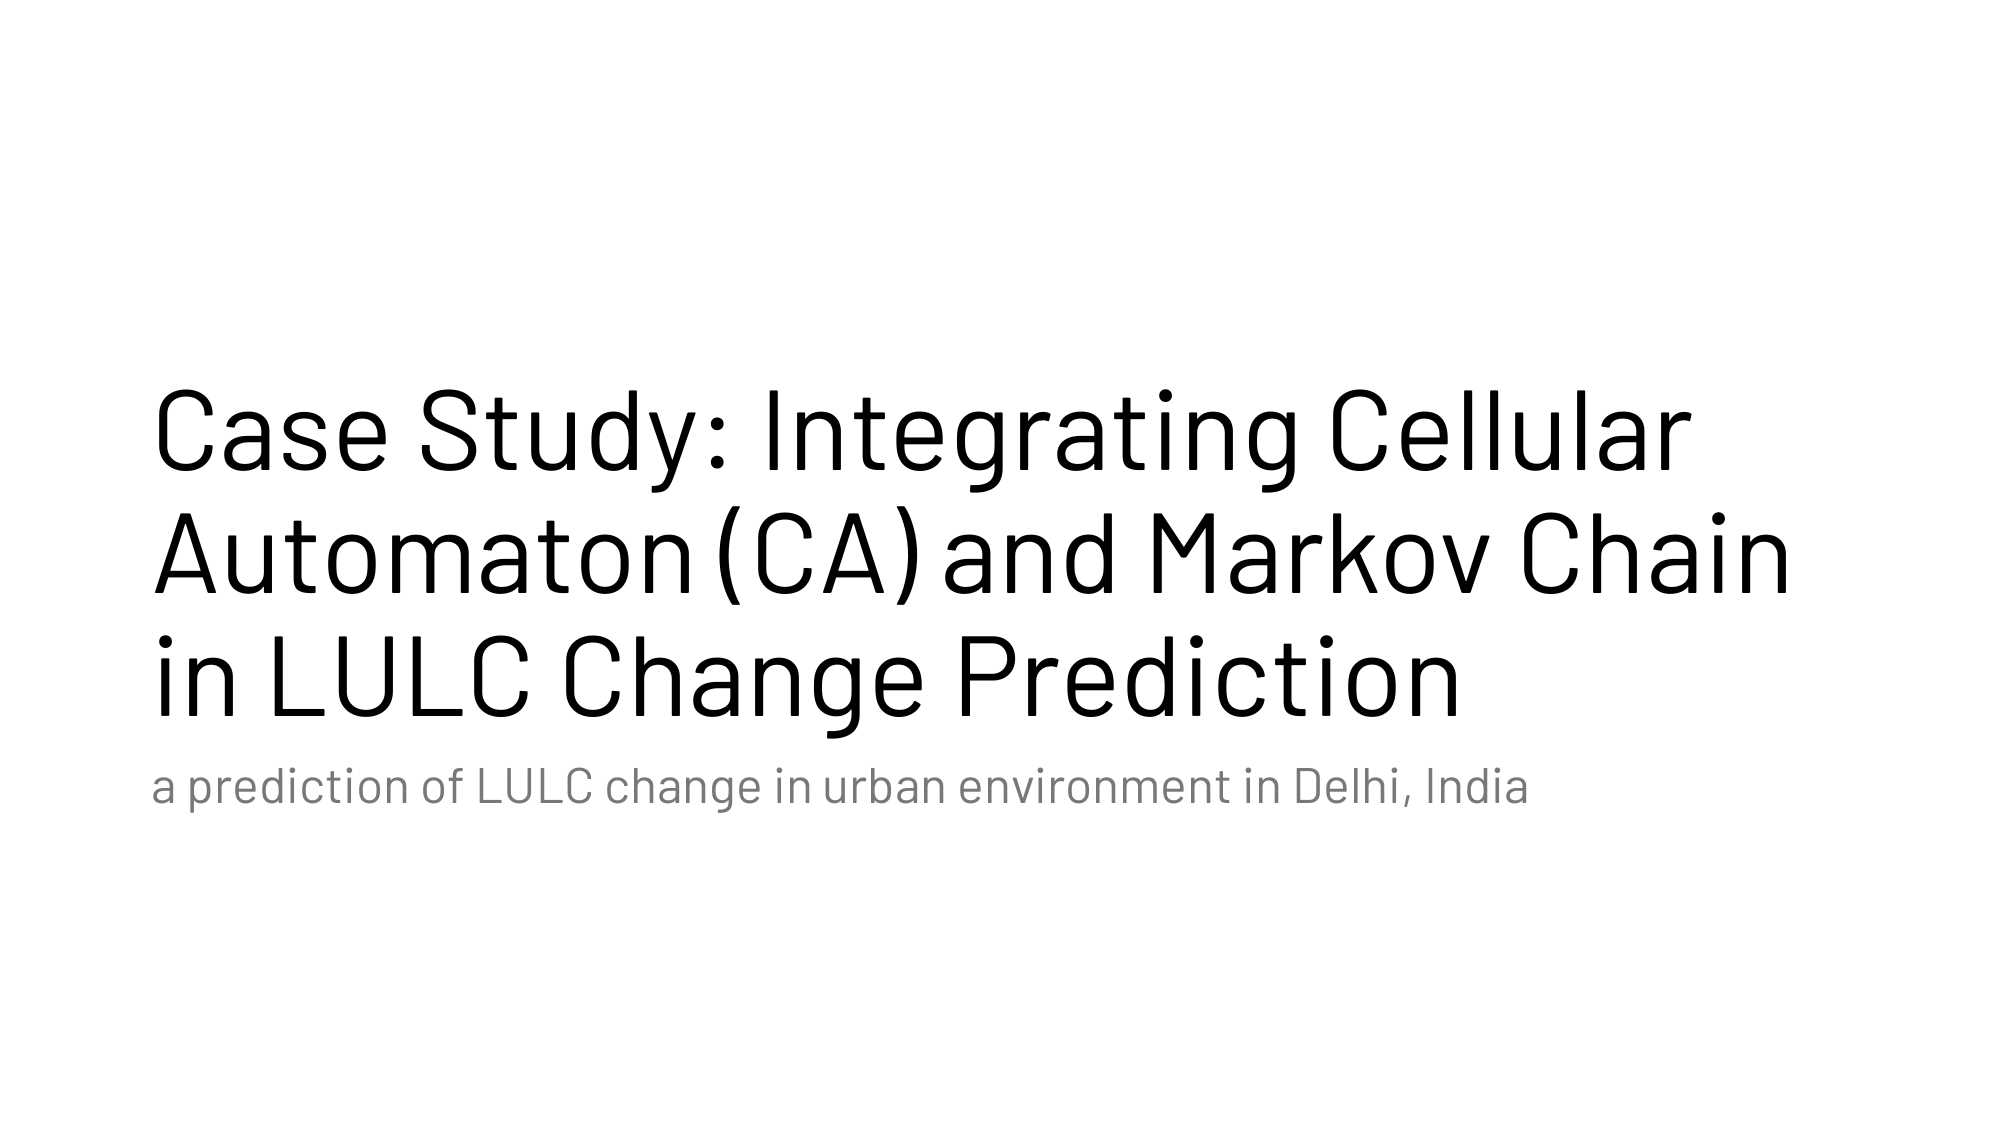

# Case Study: Integrating Cellular Automaton (CA) and Markov Chain in LULC Change Prediction
a prediction of LULC change in urban environment in Delhi, India